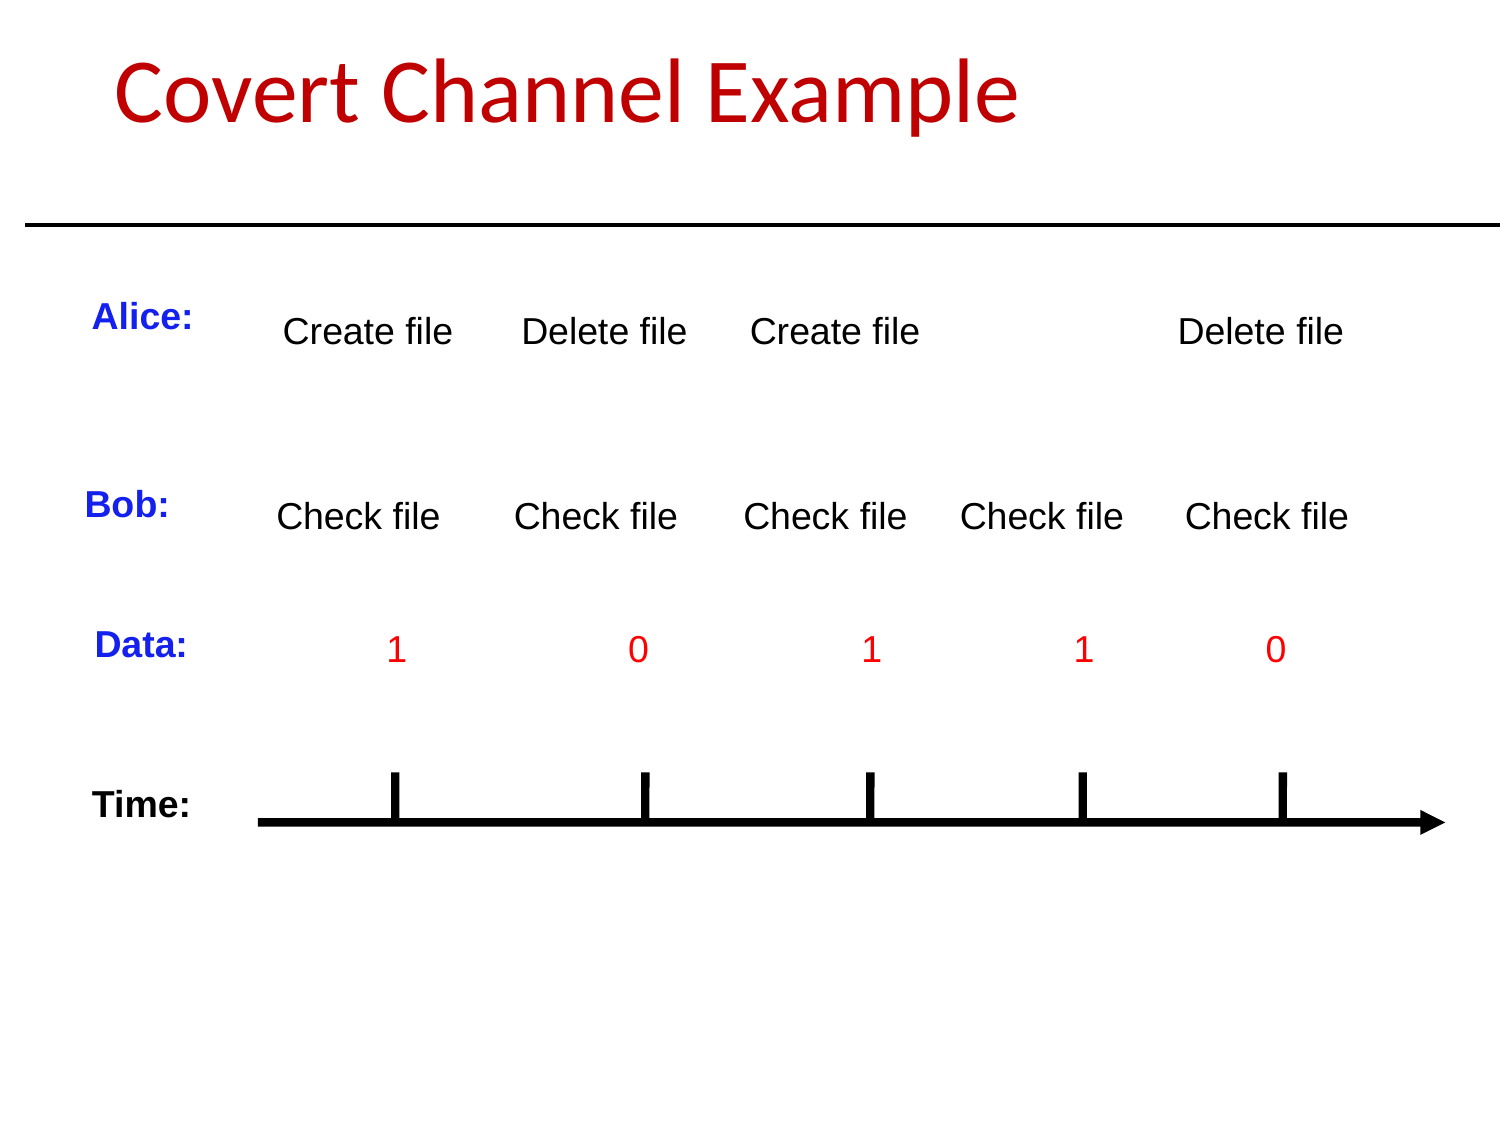

# Covert Channel Example
Alice:
Create file
Delete file
Create file
Delete file
Bob:
Check file
Check file
Check file
Check file
Check file
Data:
1
0
1
1
0
Time: